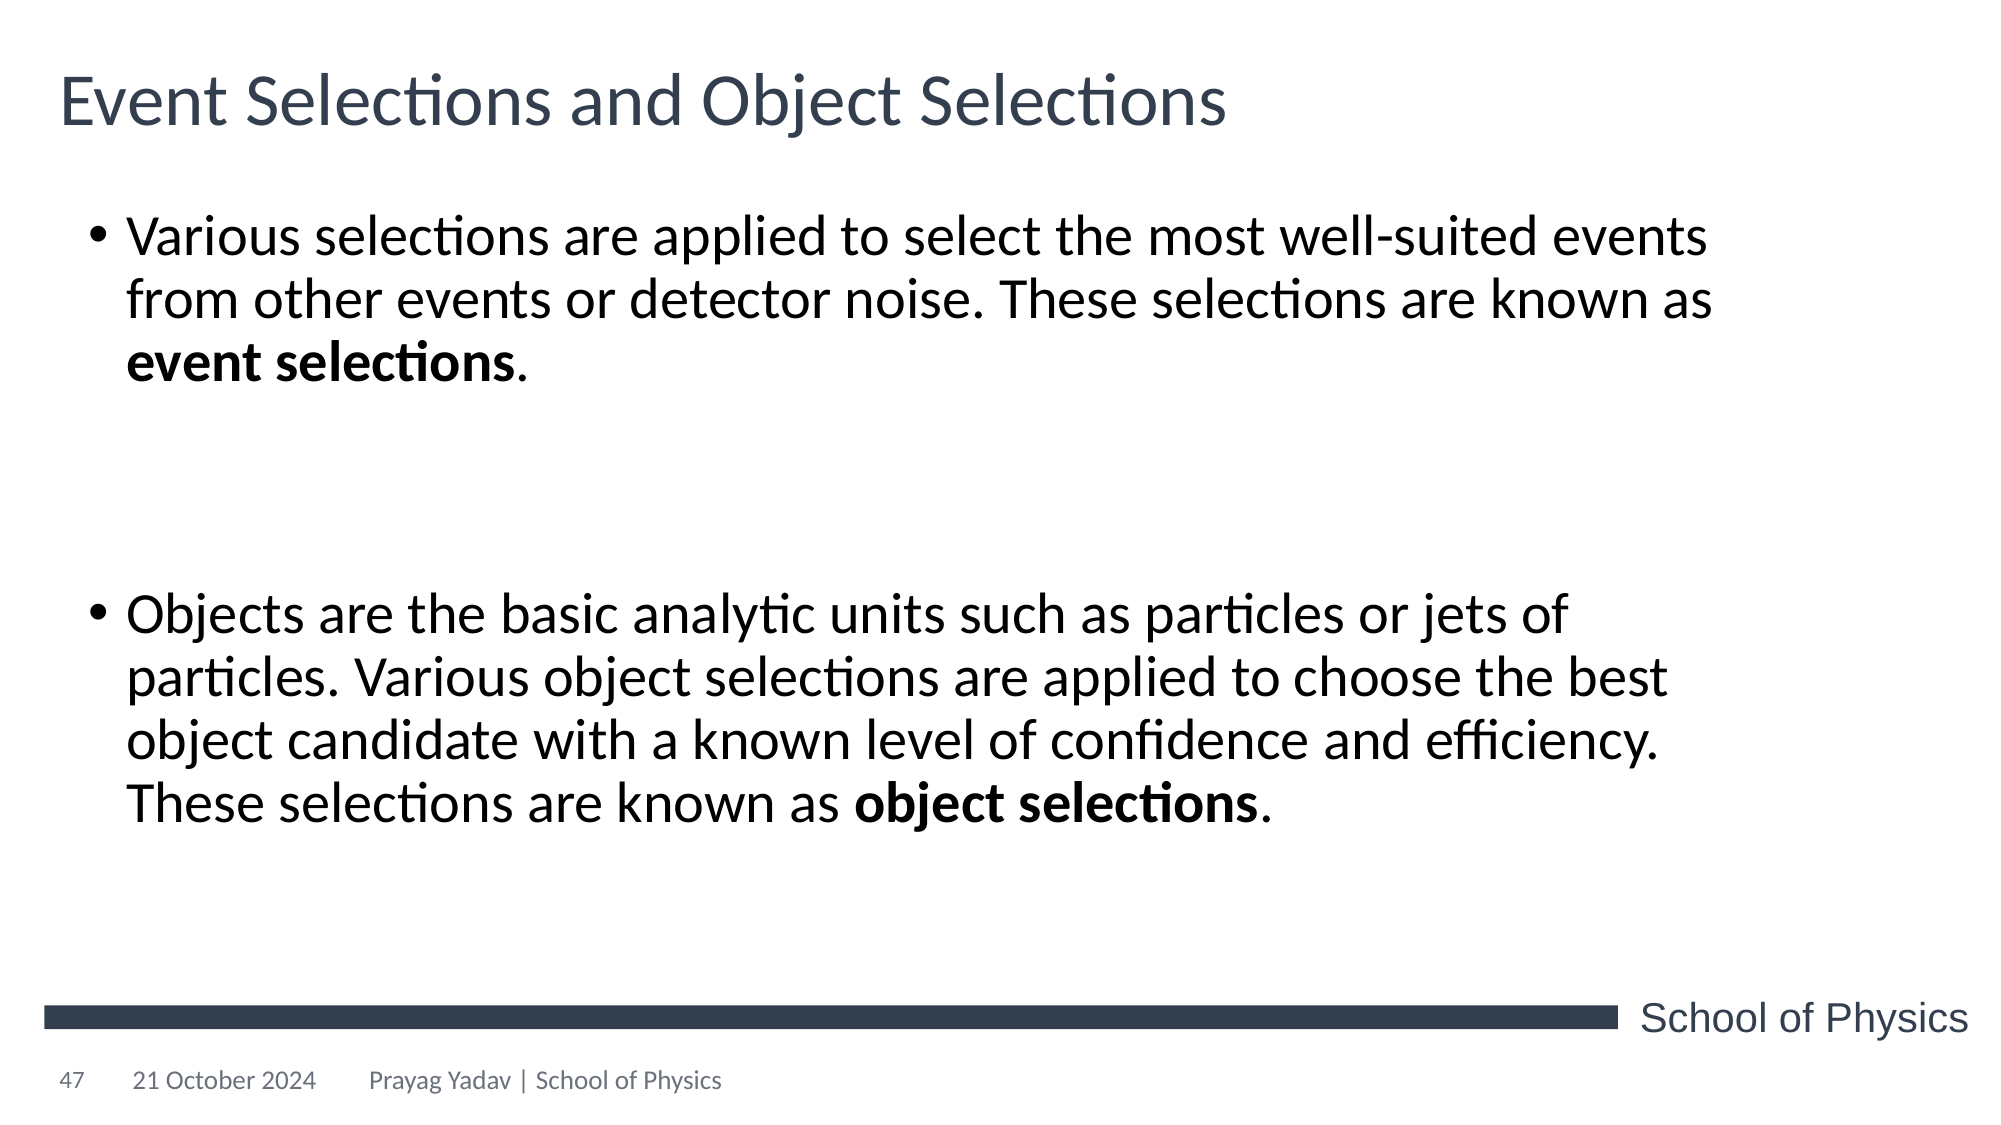

# Event Selections and Object Selections
Various selections are applied to select the most well-suited events from other events or detector noise. These selections are known as event selections.

Objects are the basic analytic units such as particles or jets of particles. Various object selections are applied to choose the best object candidate with a known level of confidence and efficiency. These selections are known as object selections.

47
21 October 2024
Prayag Yadav | School of Physics